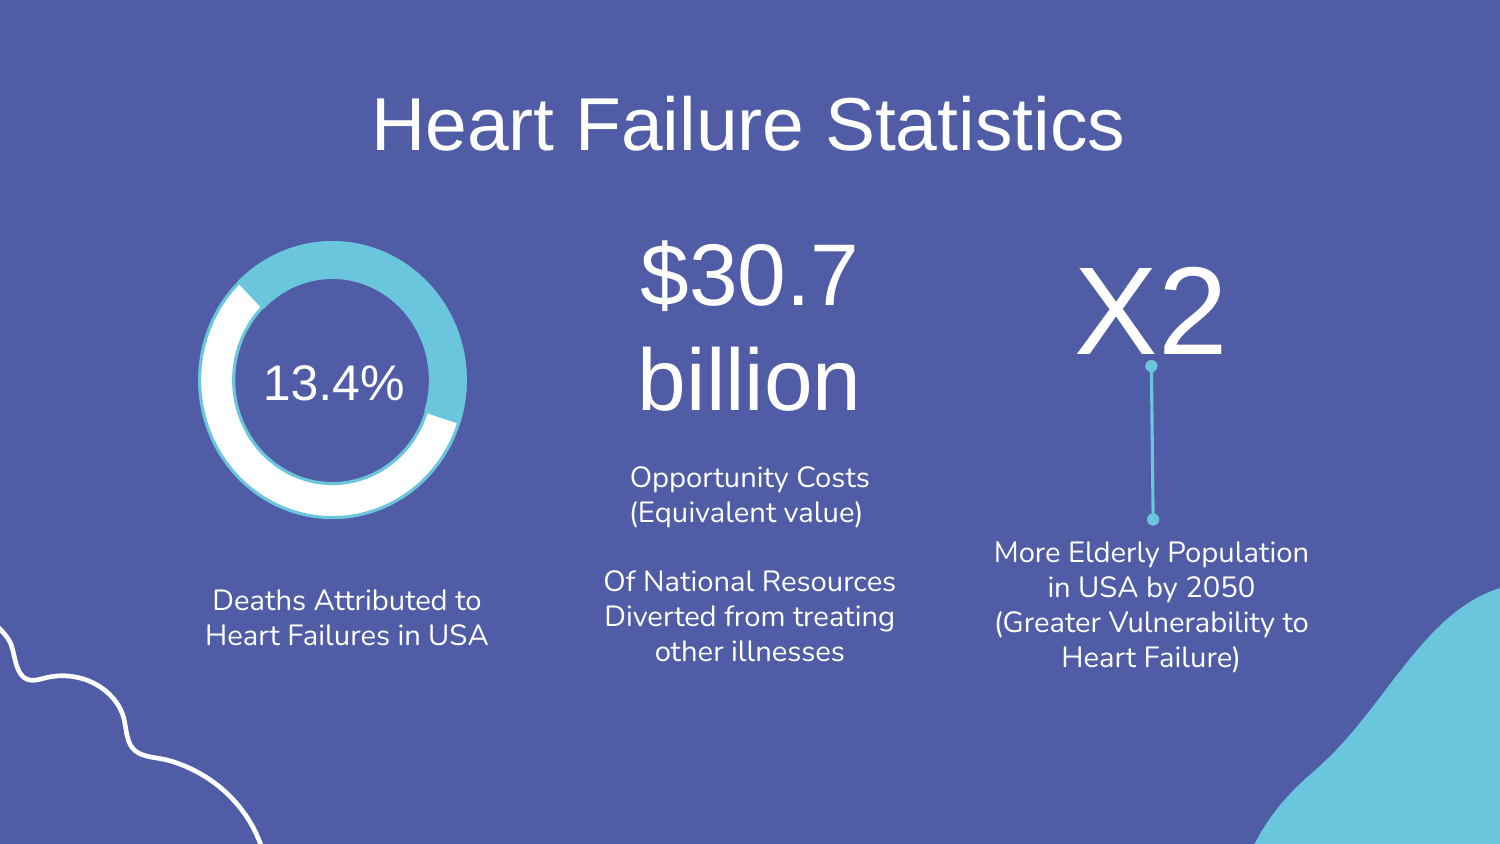

# Heart Failure Statistics
X2

13.4%
$30.7 billion
Opportunity Costs (Equivalent value)

Of National Resources Diverted from treating other illnesses
More Elderly Population in USA by 2050
(Greater Vulnerability to Heart Failure)
Deaths Attributed to Heart Failures in USA